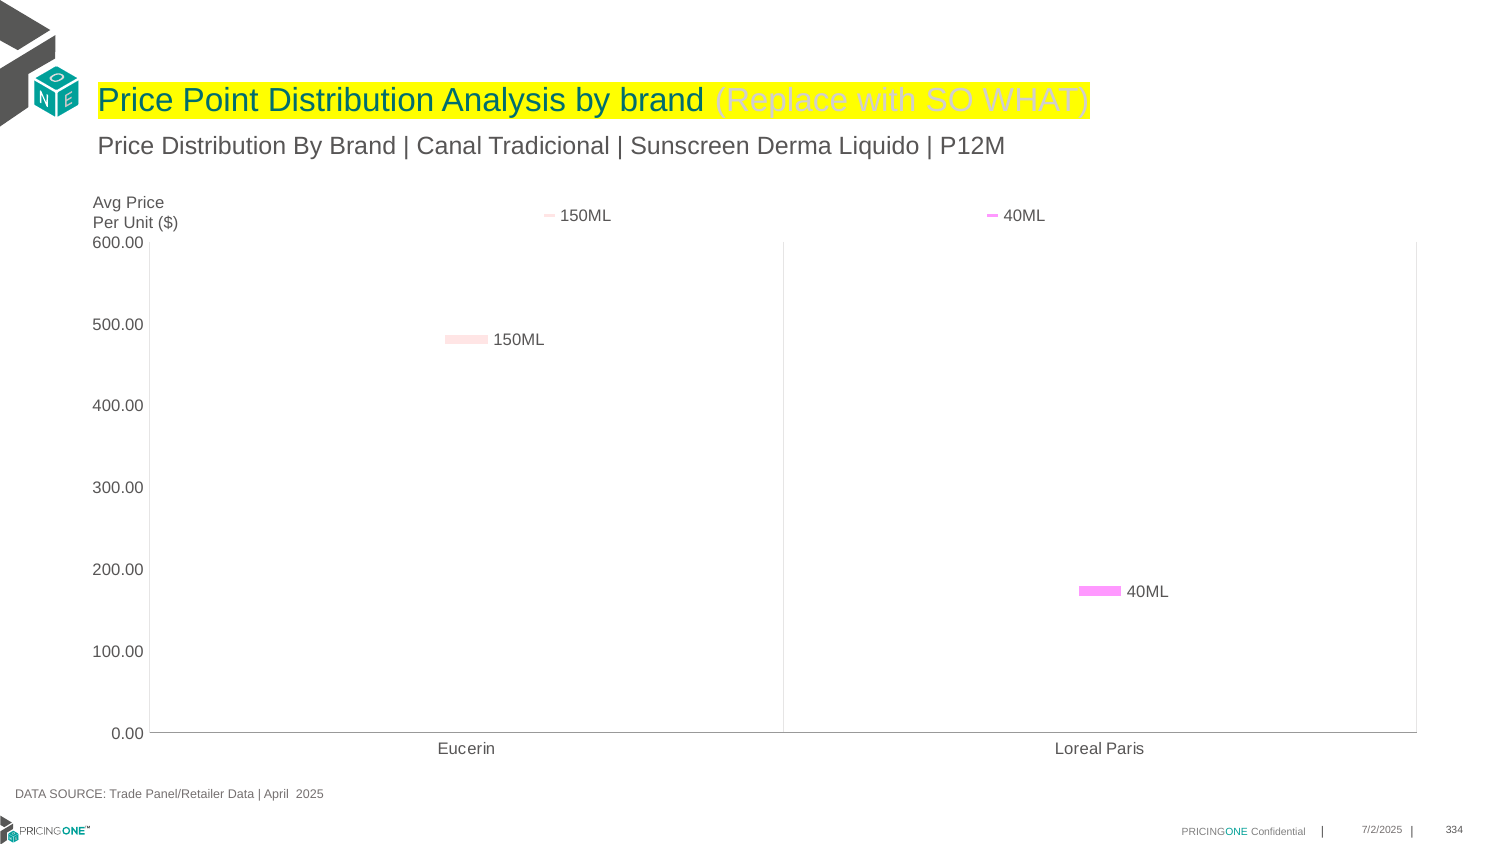

# Price Point Distribution Analysis by brand (Replace with SO WHAT)
Price Distribution By Brand | Canal Tradicional | Sunscreen Derma Liquido | P12M

### Chart

| Category | 150ML | 40ML |
|---|---|---|
| Eucerin | 481.0222 | None |
| Loreal Paris | None | 173.14 |
Avg Price
Per Unit ($)
DATA SOURCE: Trade Panel/Retailer Data | April  2025
7/2/2025
334